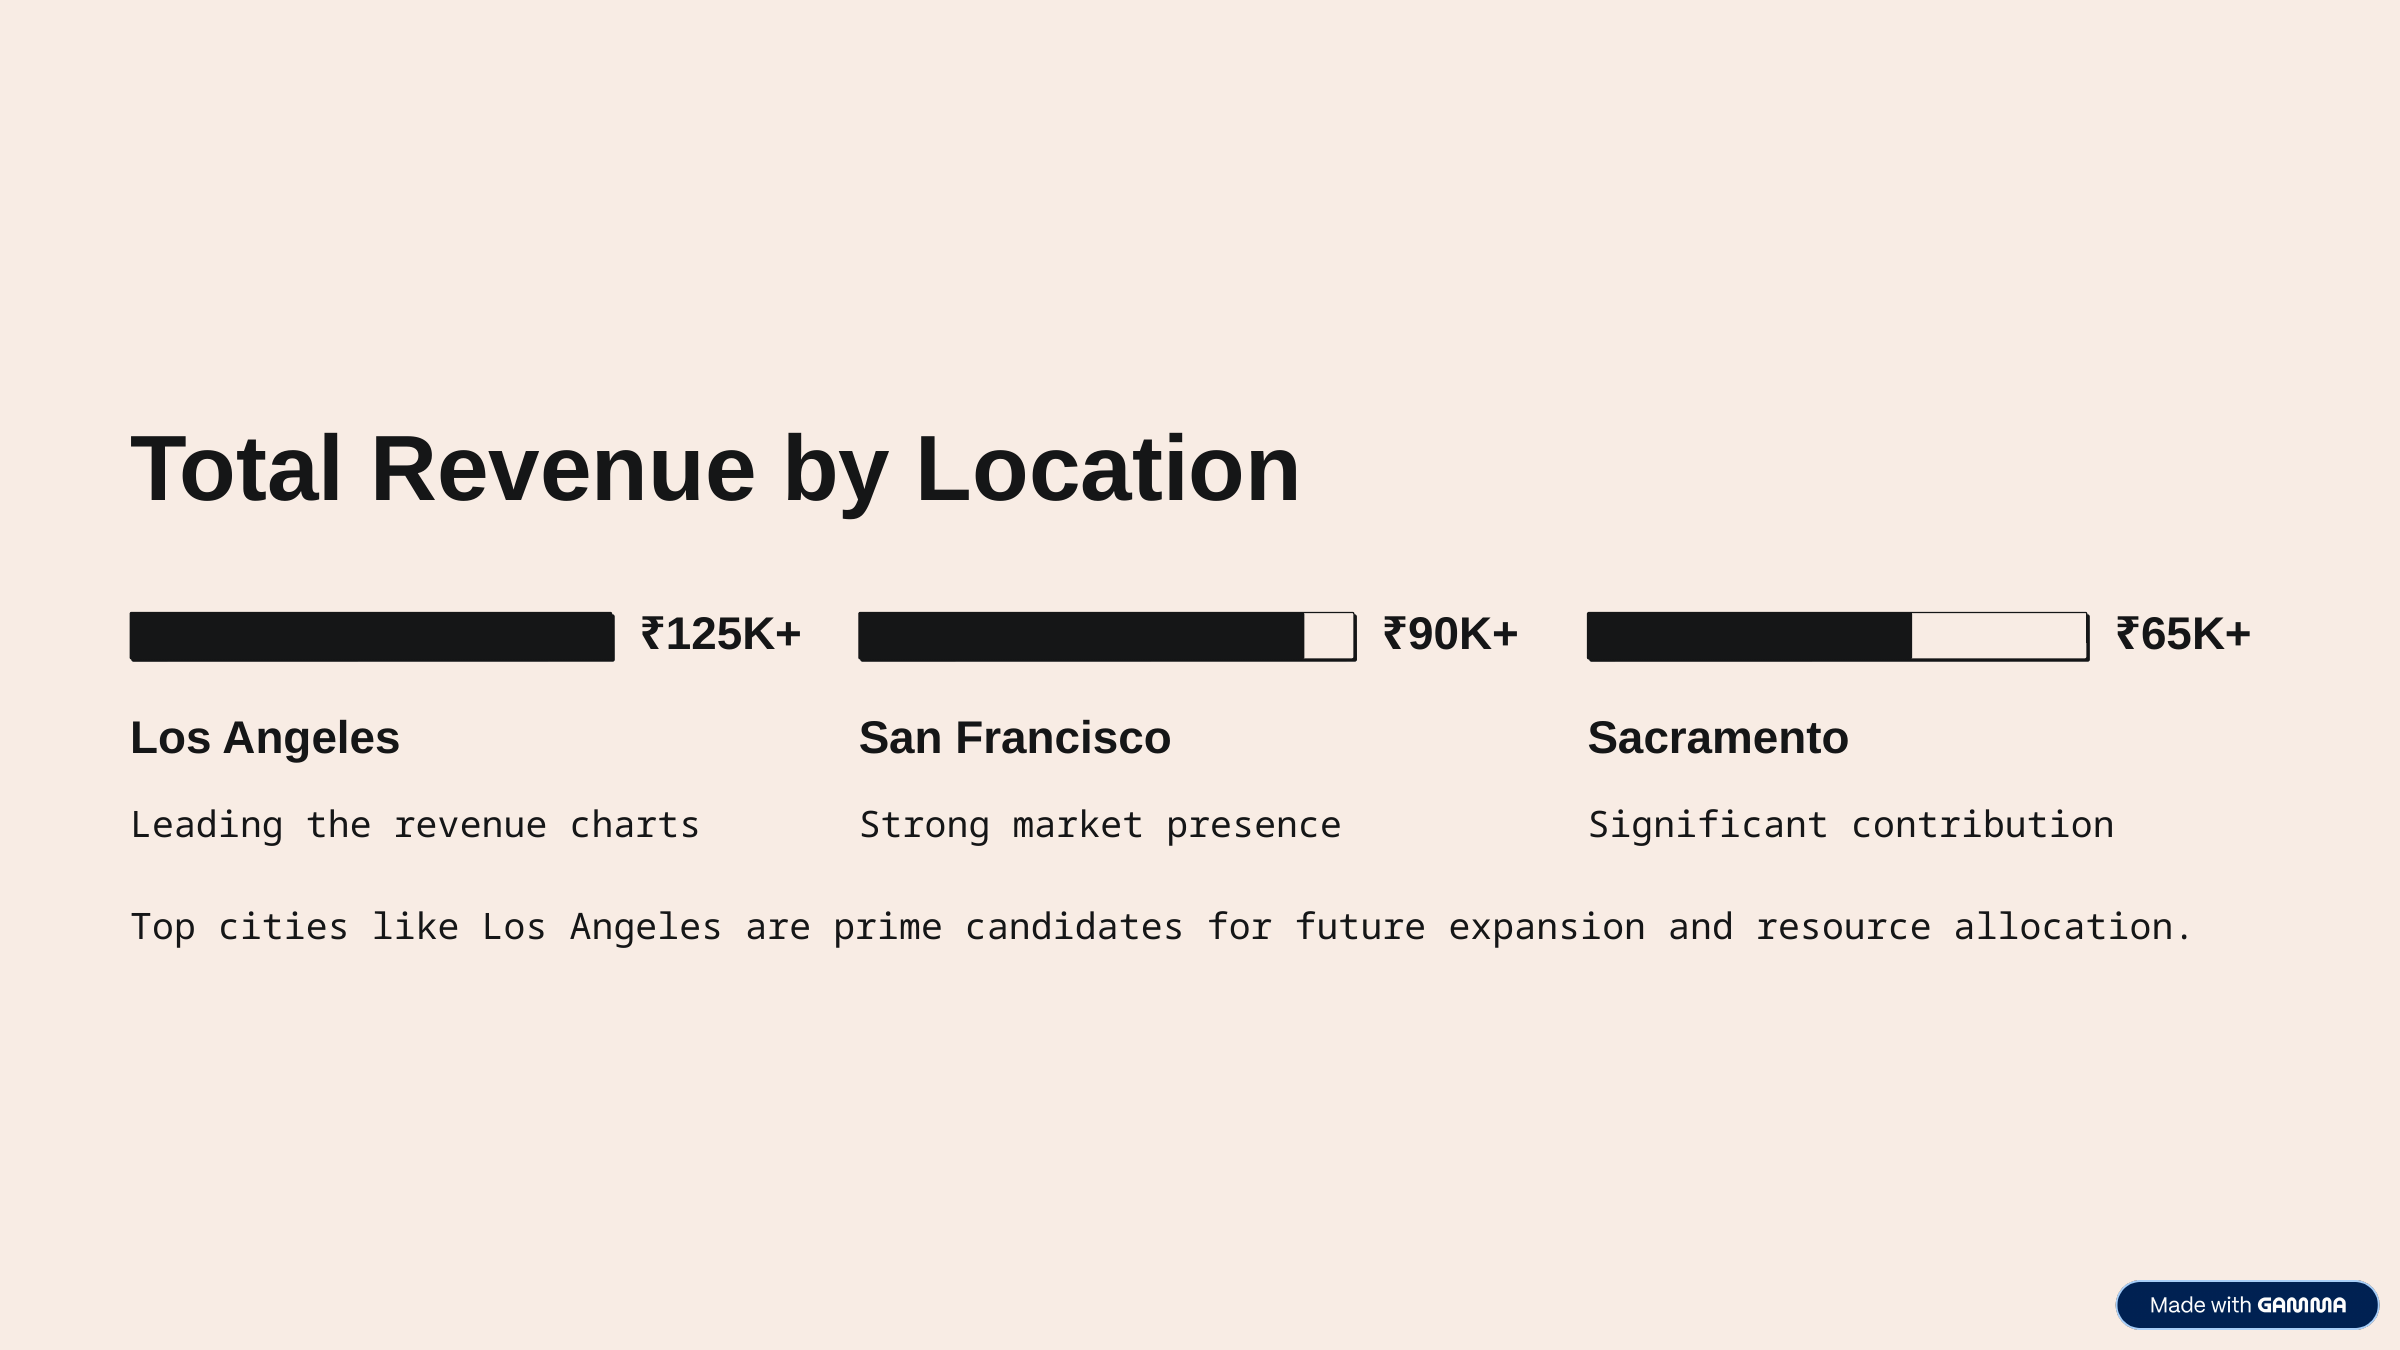

Total Revenue by Location

₹125K+

₹90K+

₹65K+
Los Angeles
San Francisco
Sacramento
Leading the revenue charts
Strong market presence
Significant contribution
Top cities like Los Angeles are prime candidates for future expansion and resource allocation.